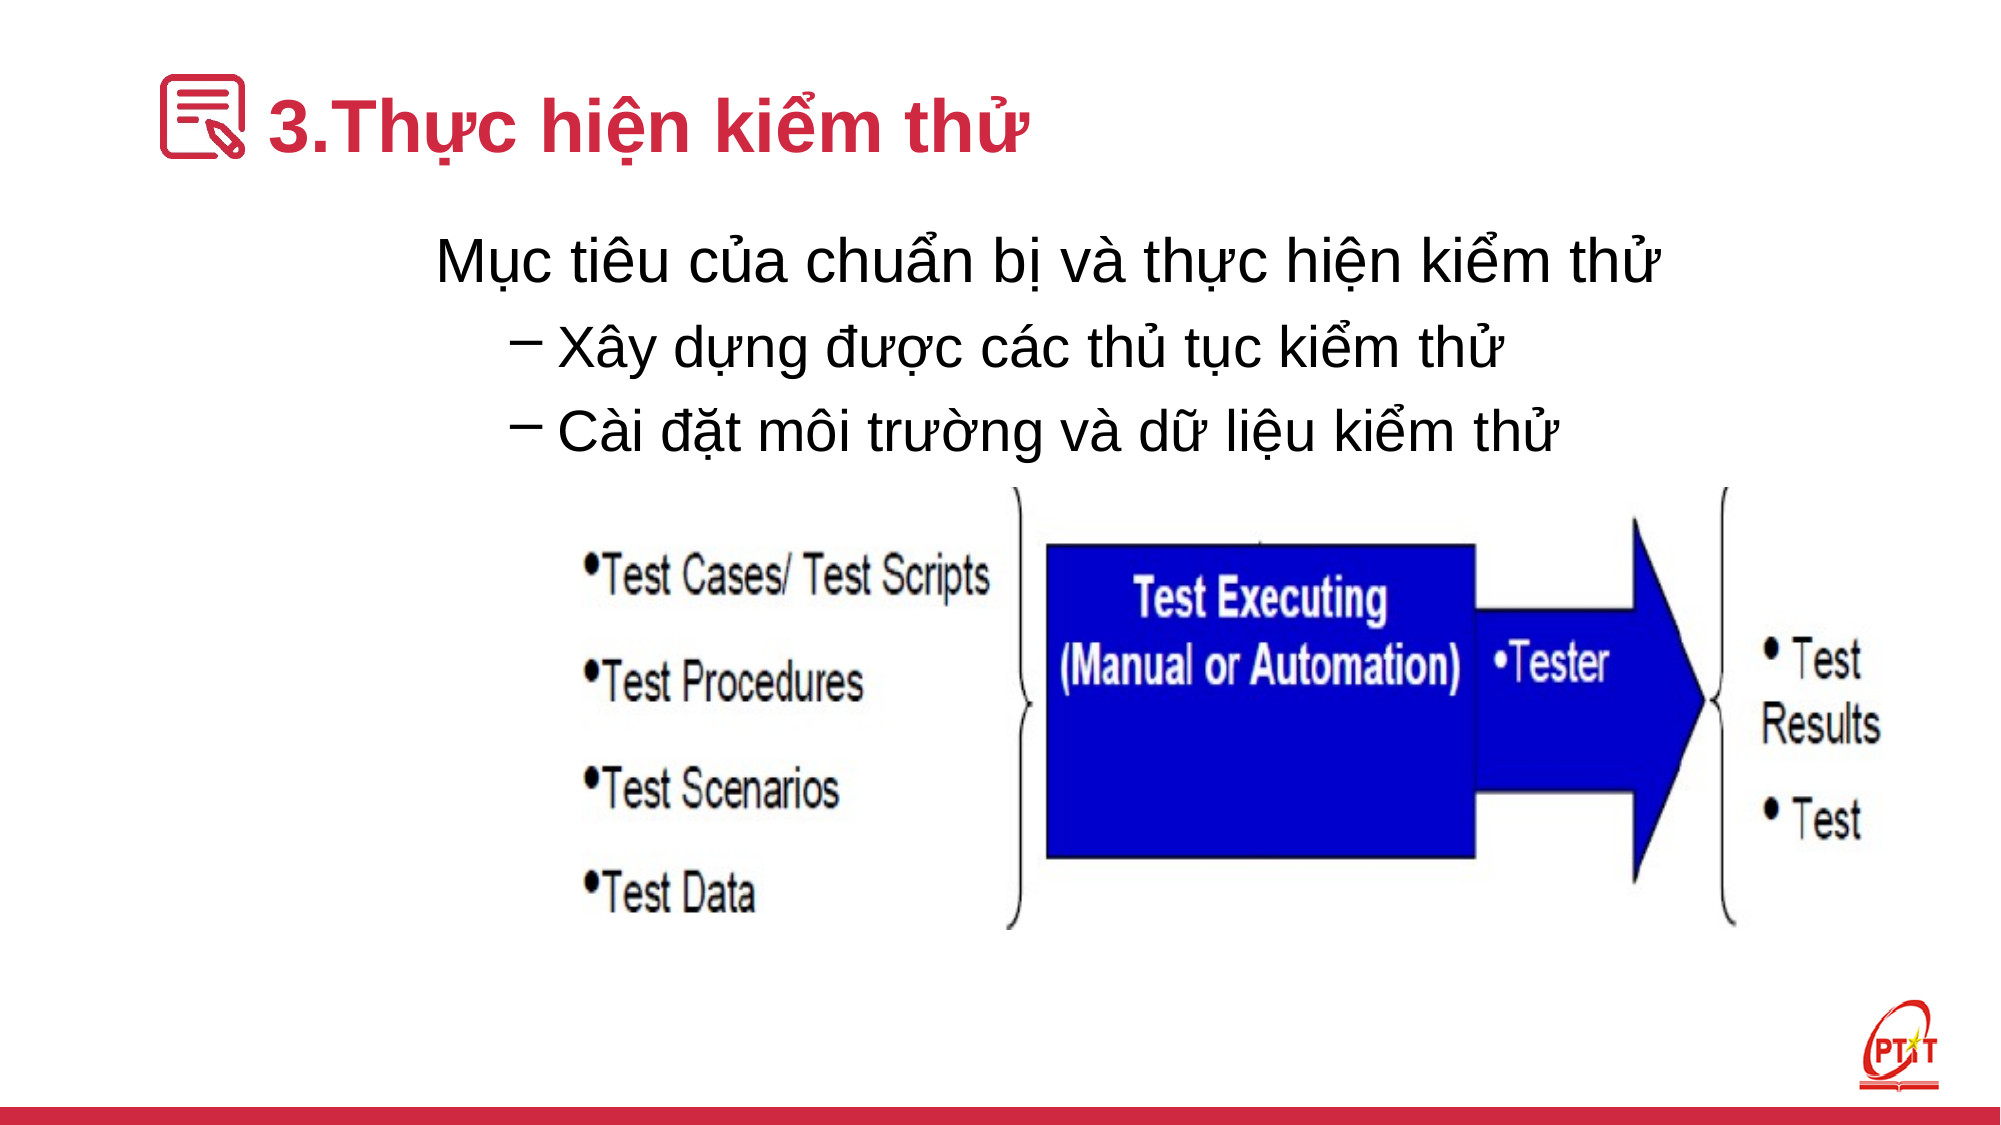

# 3.Thực hiện kiểm thử
Mục tiêu của chuẩn bị và thực hiện kiểm thử
Xây dựng được các thủ tục kiểm thử
Cài đặt môi trường và dữ liệu kiểm thử